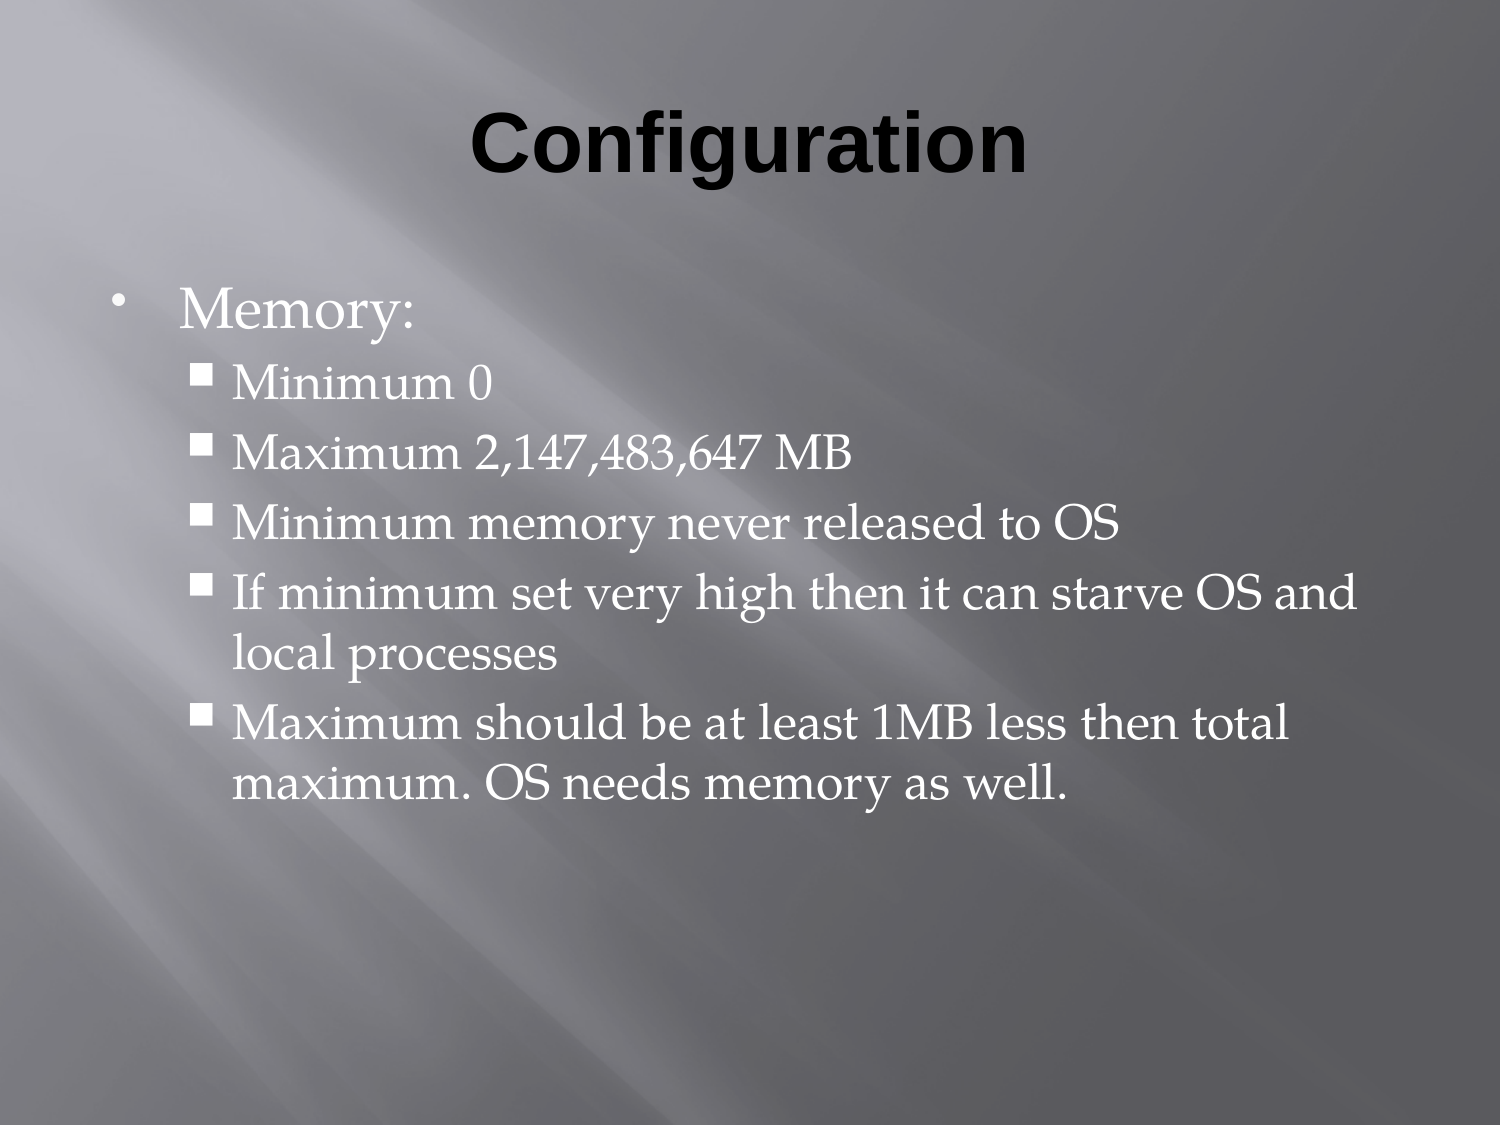

# Configuration
Memory:
Minimum 0
Maximum 2,147,483,647 MB
Minimum memory never released to OS
If minimum set very high then it can starve OS and local processes
Maximum should be at least 1MB less then total maximum. OS needs memory as well.